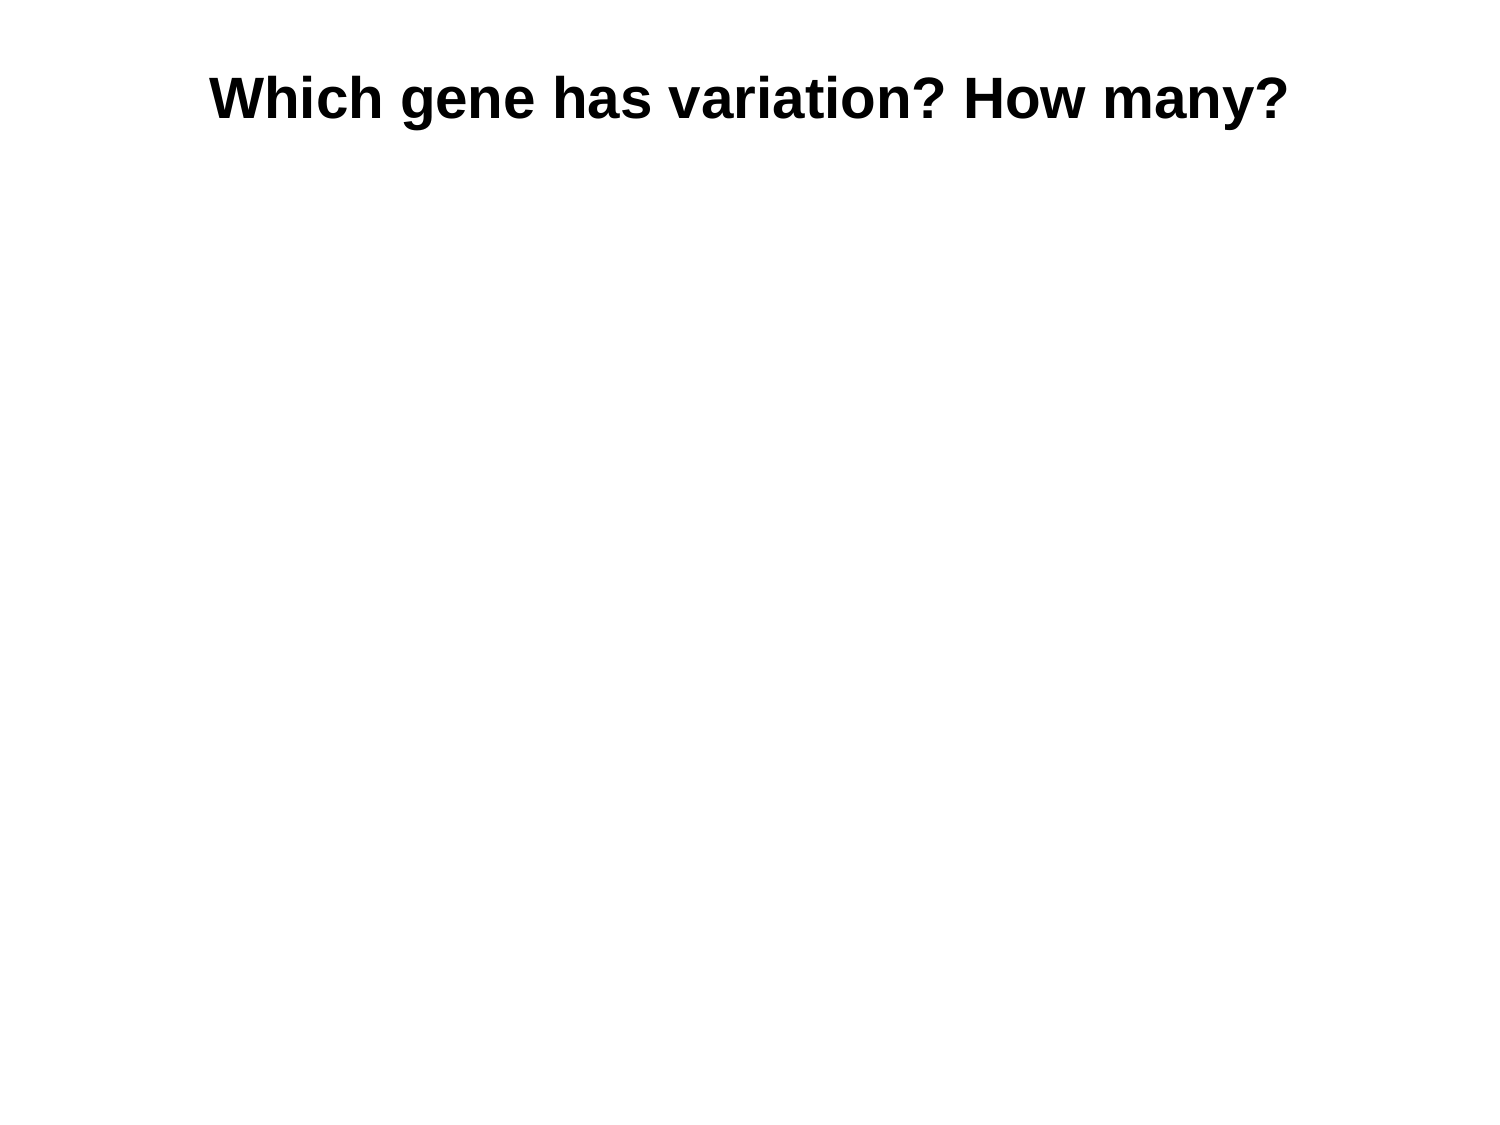

# Which gene has variation? How many?